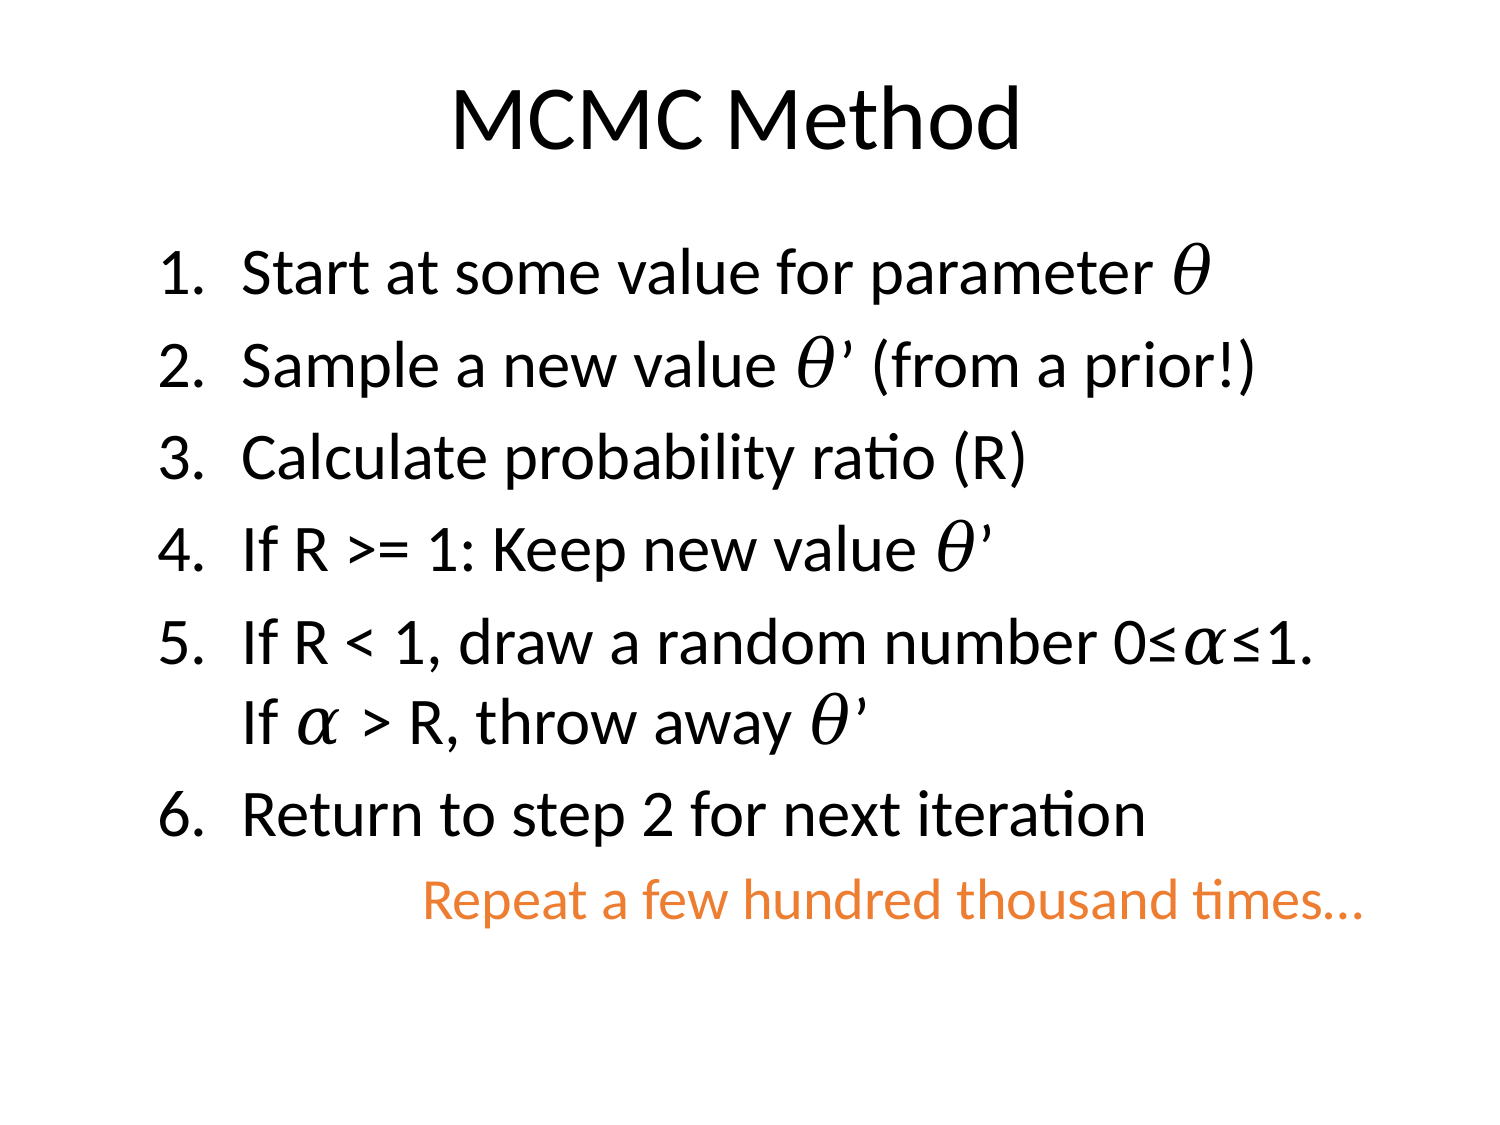

MCMC Method
Start at some value for parameter 𝜃
Sample a new value 𝜃’ (from a prior!)
Calculate probability ratio (R)
If R >= 1: Keep new value 𝜃’
If R < 1, draw a random number 0≤𝛼≤1. If 𝛼 > R, throw away 𝜃’
Return to step 2 for next iteration

Repeat a few hundred thousand times…